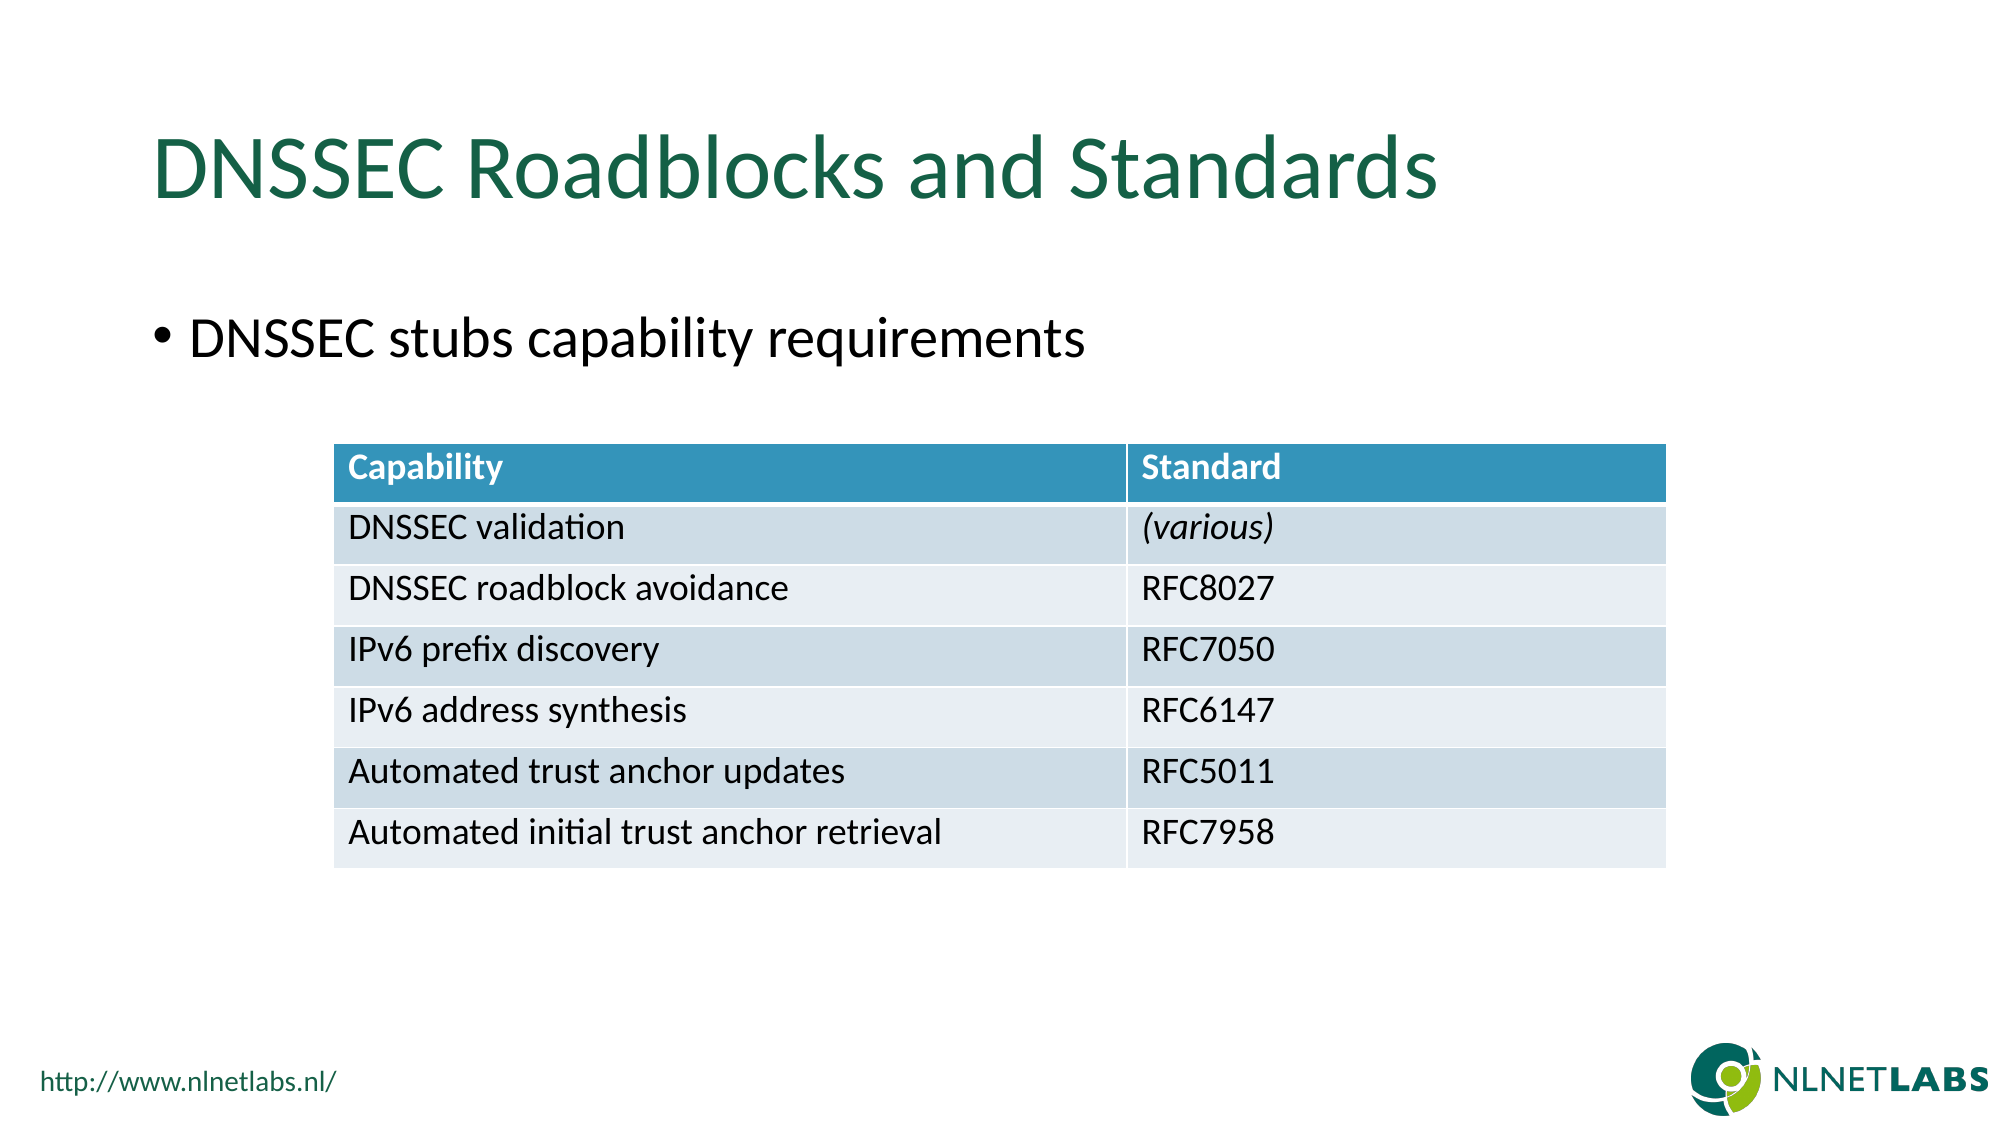

# DNSSEC Roadblocks and Standards
DNSSEC stubs capability requirements
| Capability | Standard |
| --- | --- |
| DNSSEC validation | (various) |
| DNSSEC roadblock avoidance | RFC8027 |
| IPv6 prefix discovery | RFC7050 |
| IPv6 address synthesis | RFC6147 |
| Automated trust anchor updates | RFC5011 |
| Automated initial trust anchor retrieval | RFC7958 |